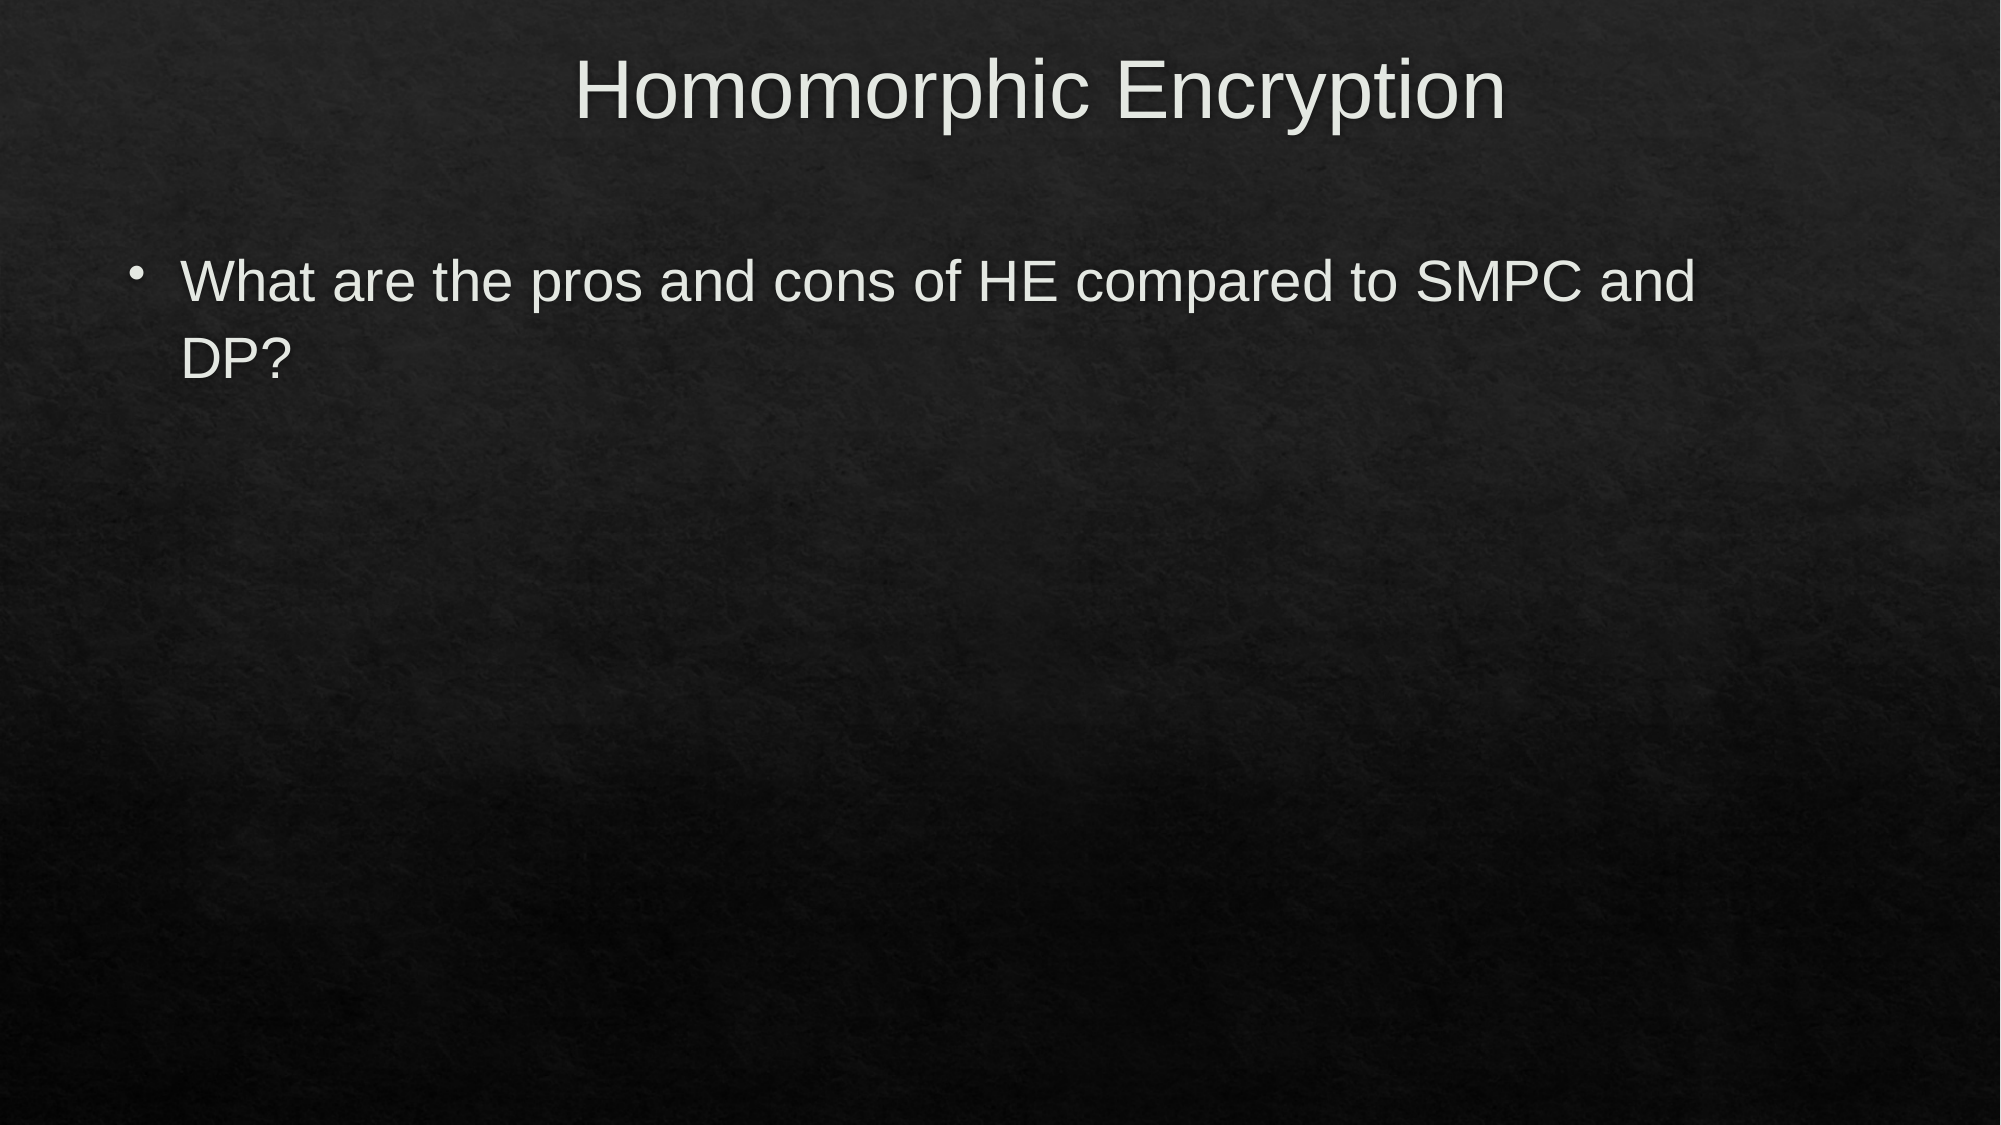

# Homomorphic Encryption
What are the pros and cons of HE compared to SMPC and DP?